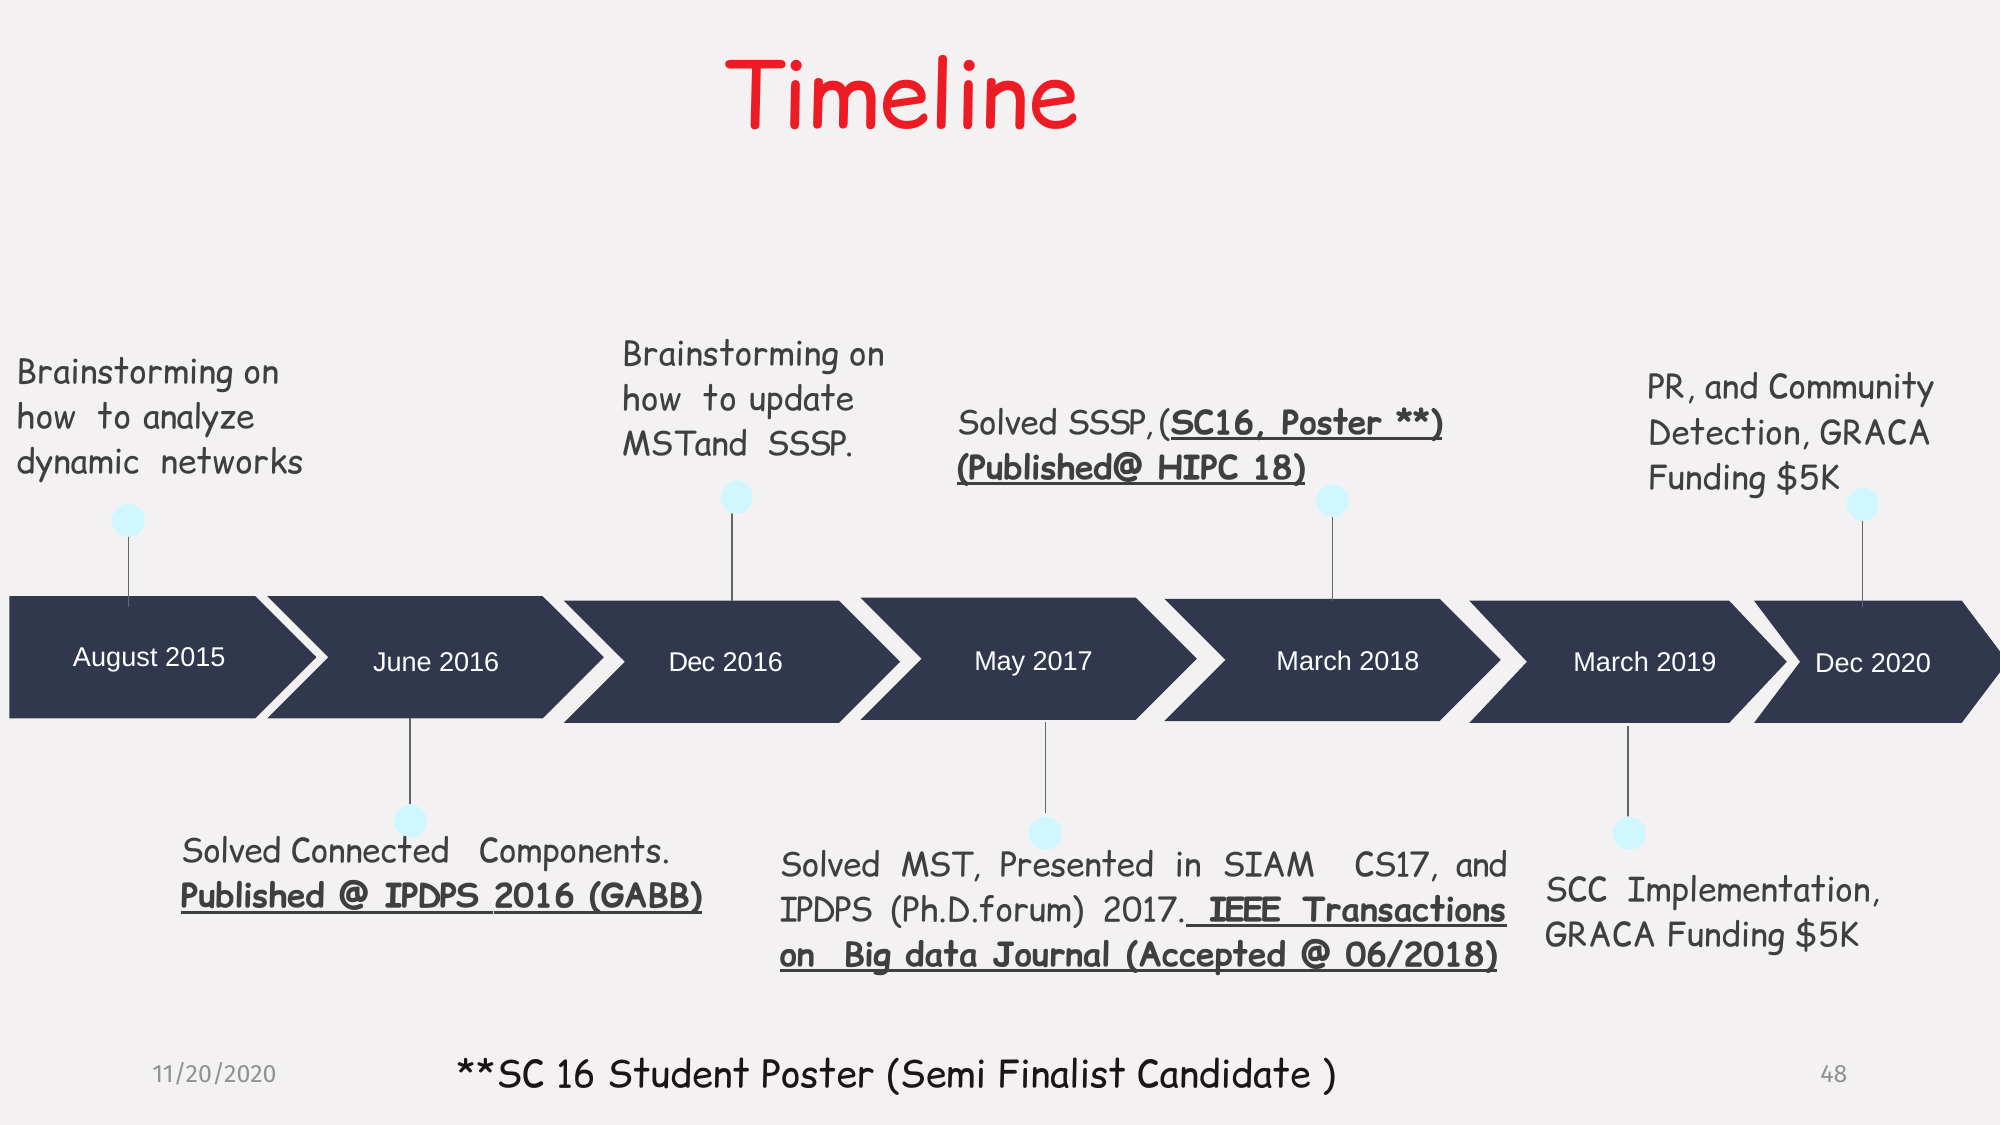

Timeline
Brainstorming on how  to update MSTand  SSSP.
Brainstorming on how  to analyze dynamic  networks
PR, and Community Detection, GRACA Funding $5K
Solved SSSP, (SC16, Poster **) (Published@ HIPC 18)

August 2015
March 2018
May 2017
June 2016
Dec 2016
March 2019
Dec 2020

Solved Connected   Components. Published @ IPDPS 2016 (GABB)
Solved MST, Presented in SIAM  CS17, and IPDPS (Ph.D.forum) 2017. IEEE Transactions on  Big data Journal (Accepted @ 06/2018)
SCC Implementation, GRACA Funding $5K
11/20/2020
**SC 16 Student Poster (Semi Finalist Candidate )
48